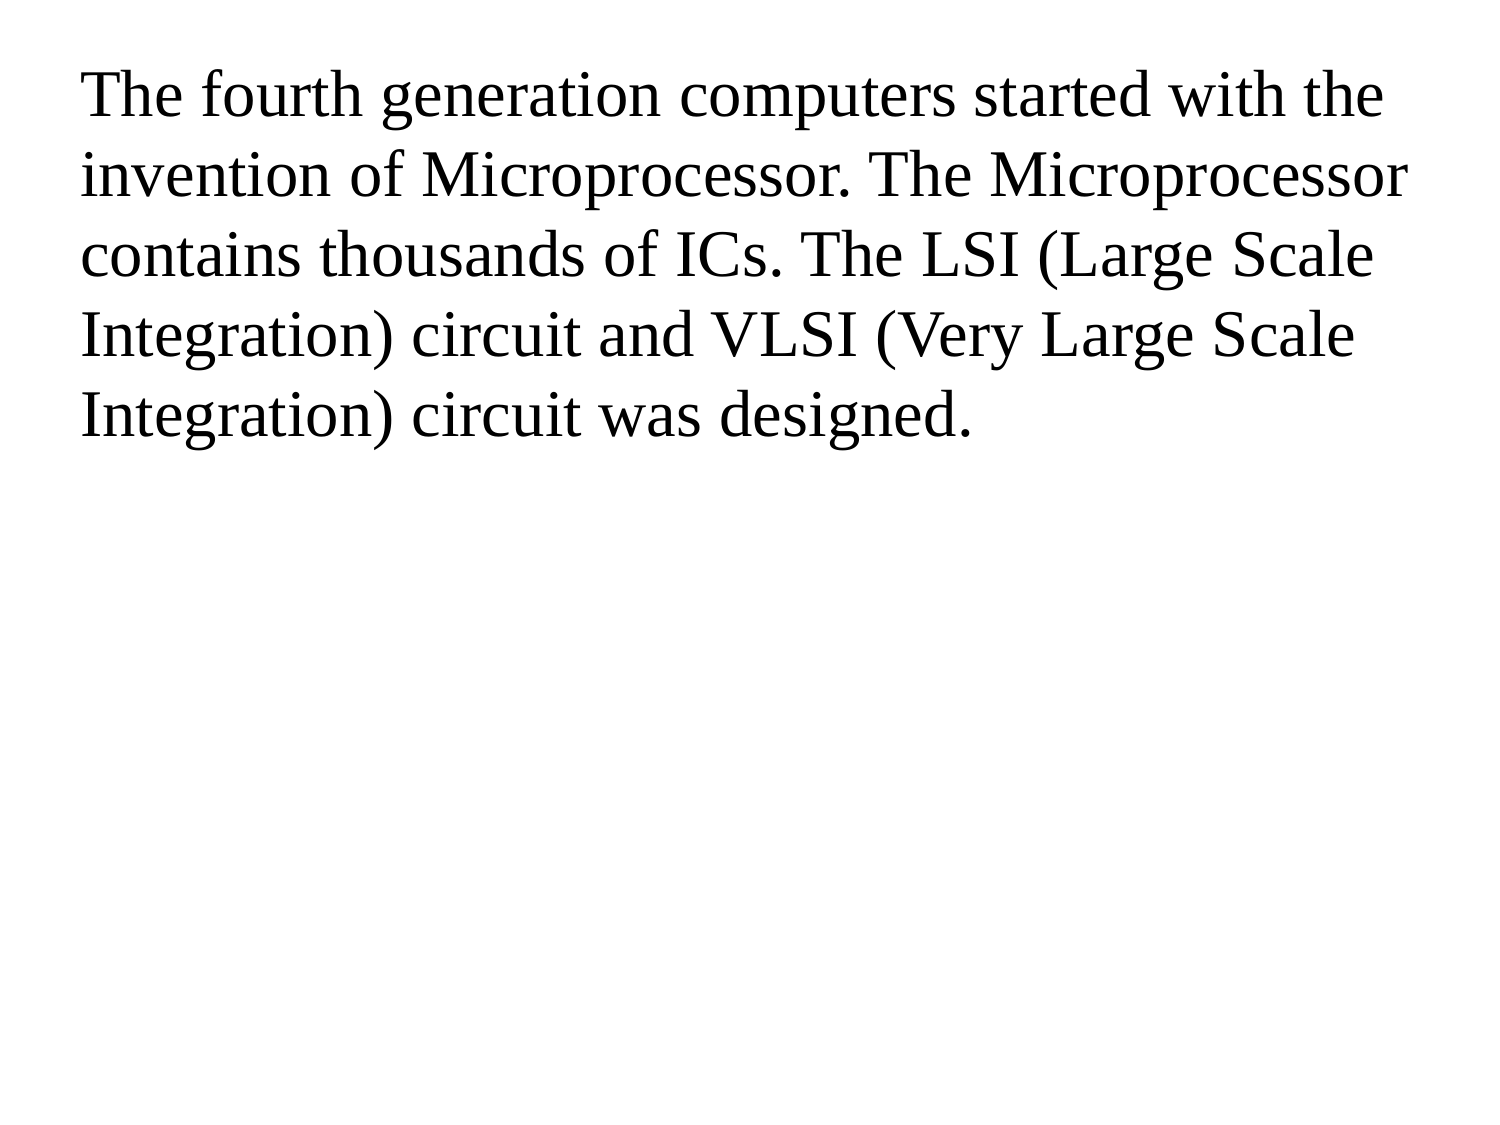

The fourth generation computers started with the invention of Microprocessor. The Microprocessor contains thousands of ICs. The LSI (Large Scale Integration) circuit and VLSI (Very Large Scale Integration) circuit was designed.